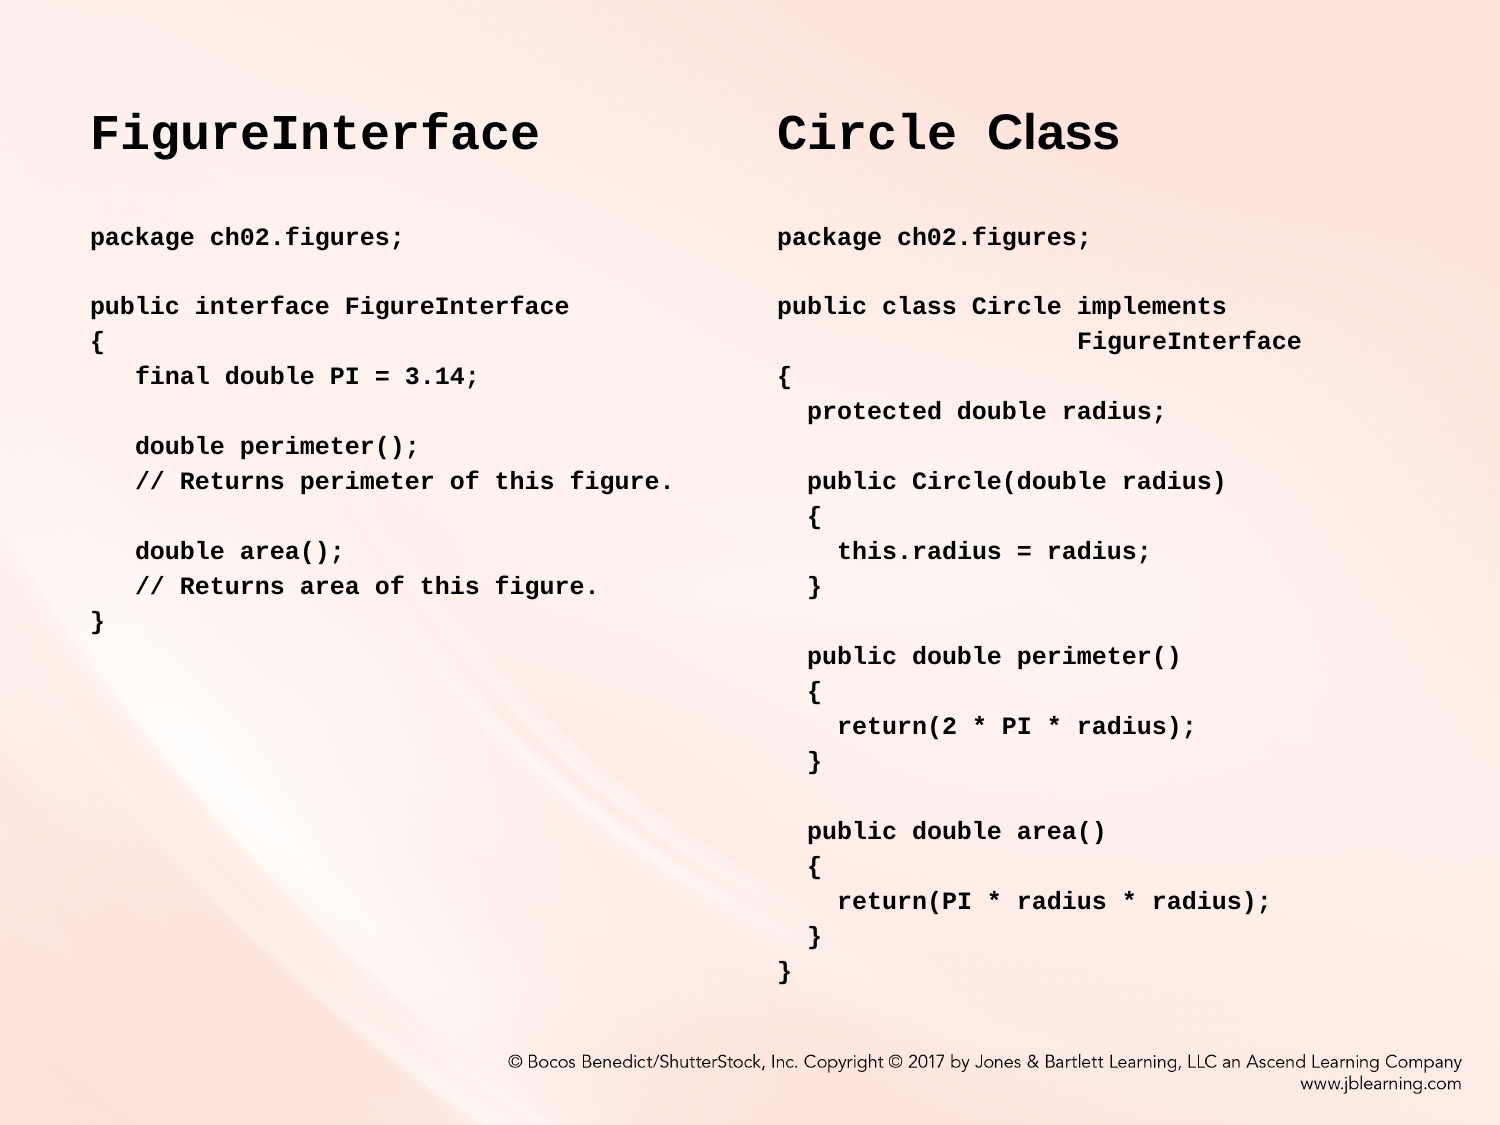

FigureInterface
Circle Class
package ch02.figures;

public interface FigureInterface
{
   final double PI = 3.14;

   double perimeter();
   // Returns perimeter of this figure.

   double area();
   // Returns area of this figure.
}
package ch02.figures;

public class Circle implements
                    FigureInterface
{
  protected double radius;

  public Circle(double radius)
  {
    this.radius = radius;
  }

  public double perimeter()
  {
    return(2 * PI * radius);
  }

  public double area()
  {
    return(PI * radius * radius);
  }
}